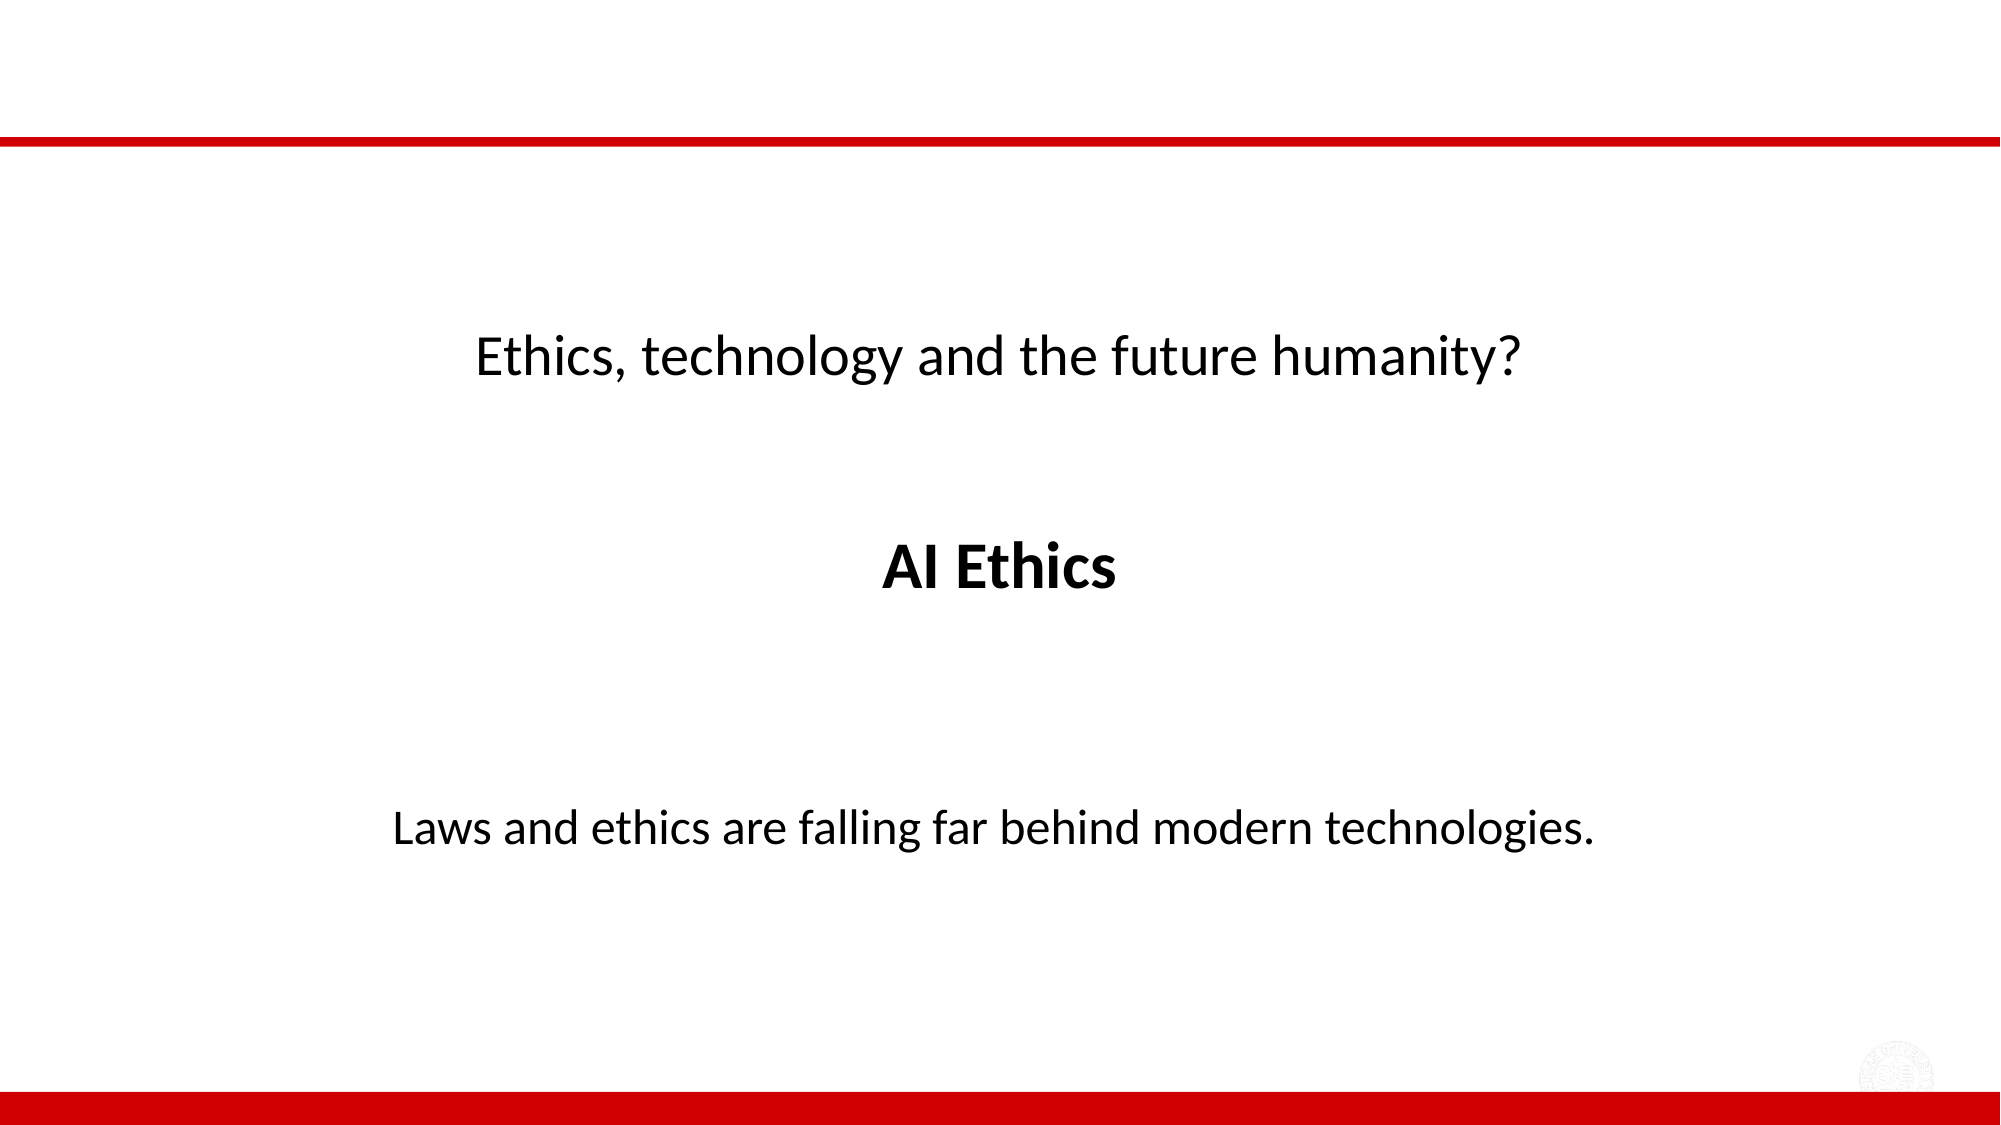

Ethics, technology and the future humanity?
AI Ethics
Laws and ethics are falling far behind modern technologies.